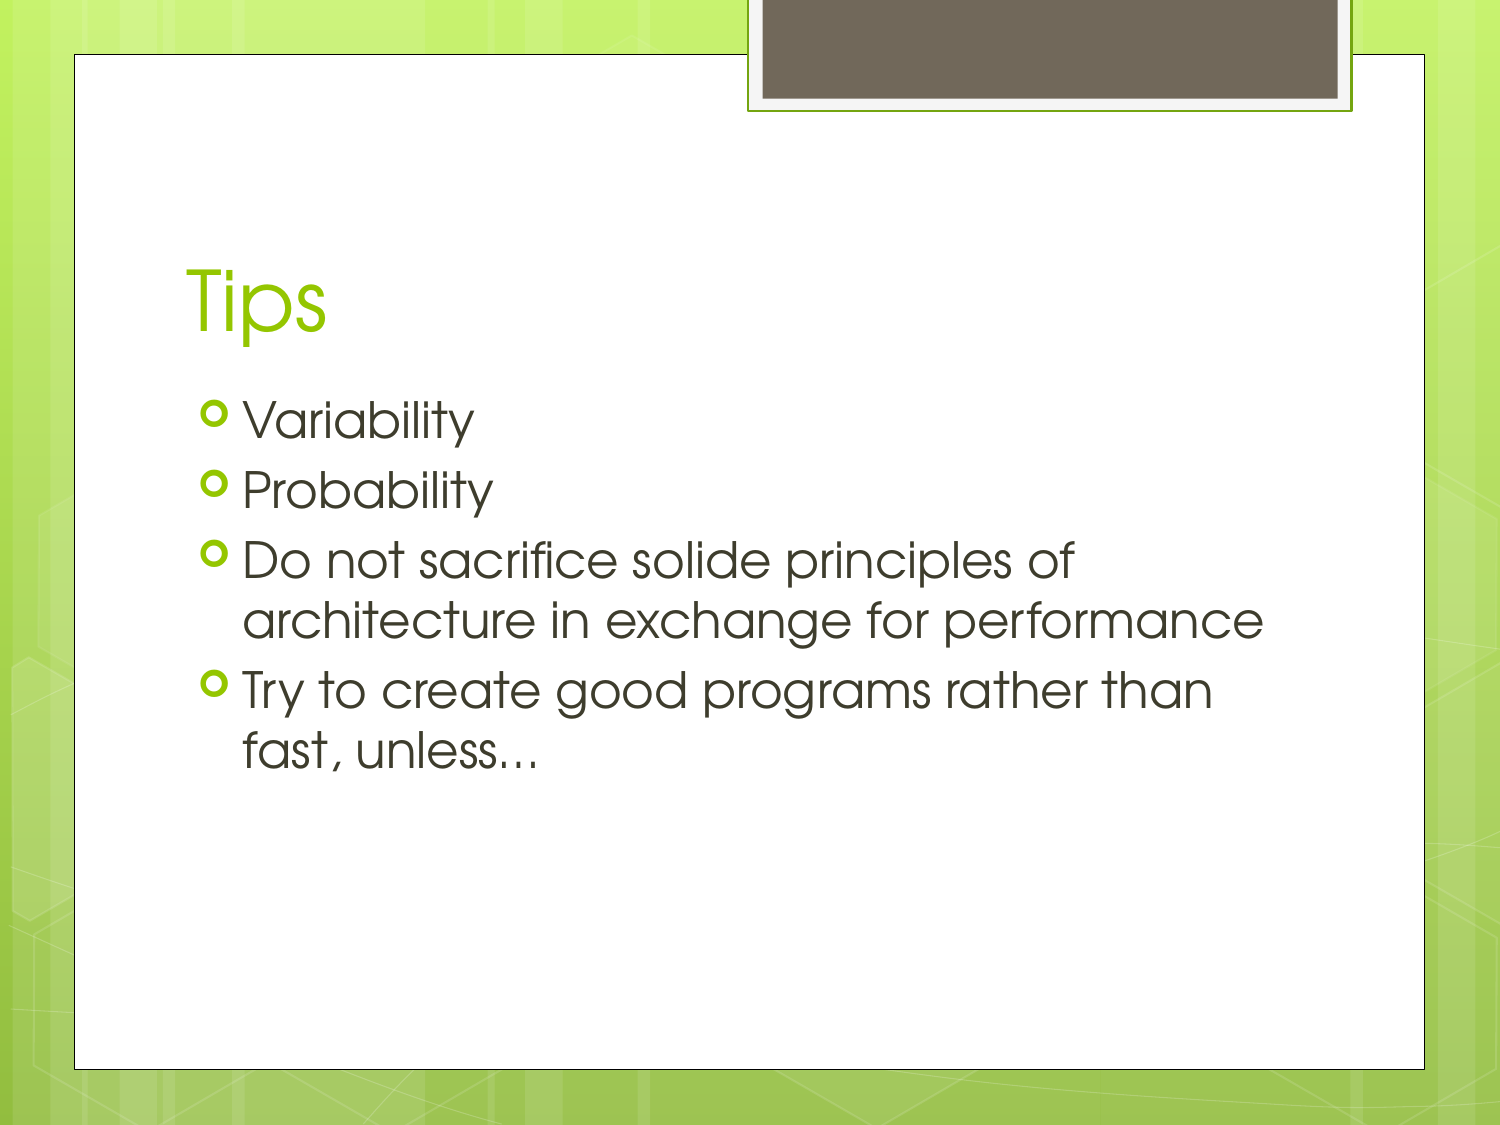

# Tips
Variability
Probability
Do not sacrifice solide principles of architecture in exchange for performance
Try to create good programs rather than fast, unless…